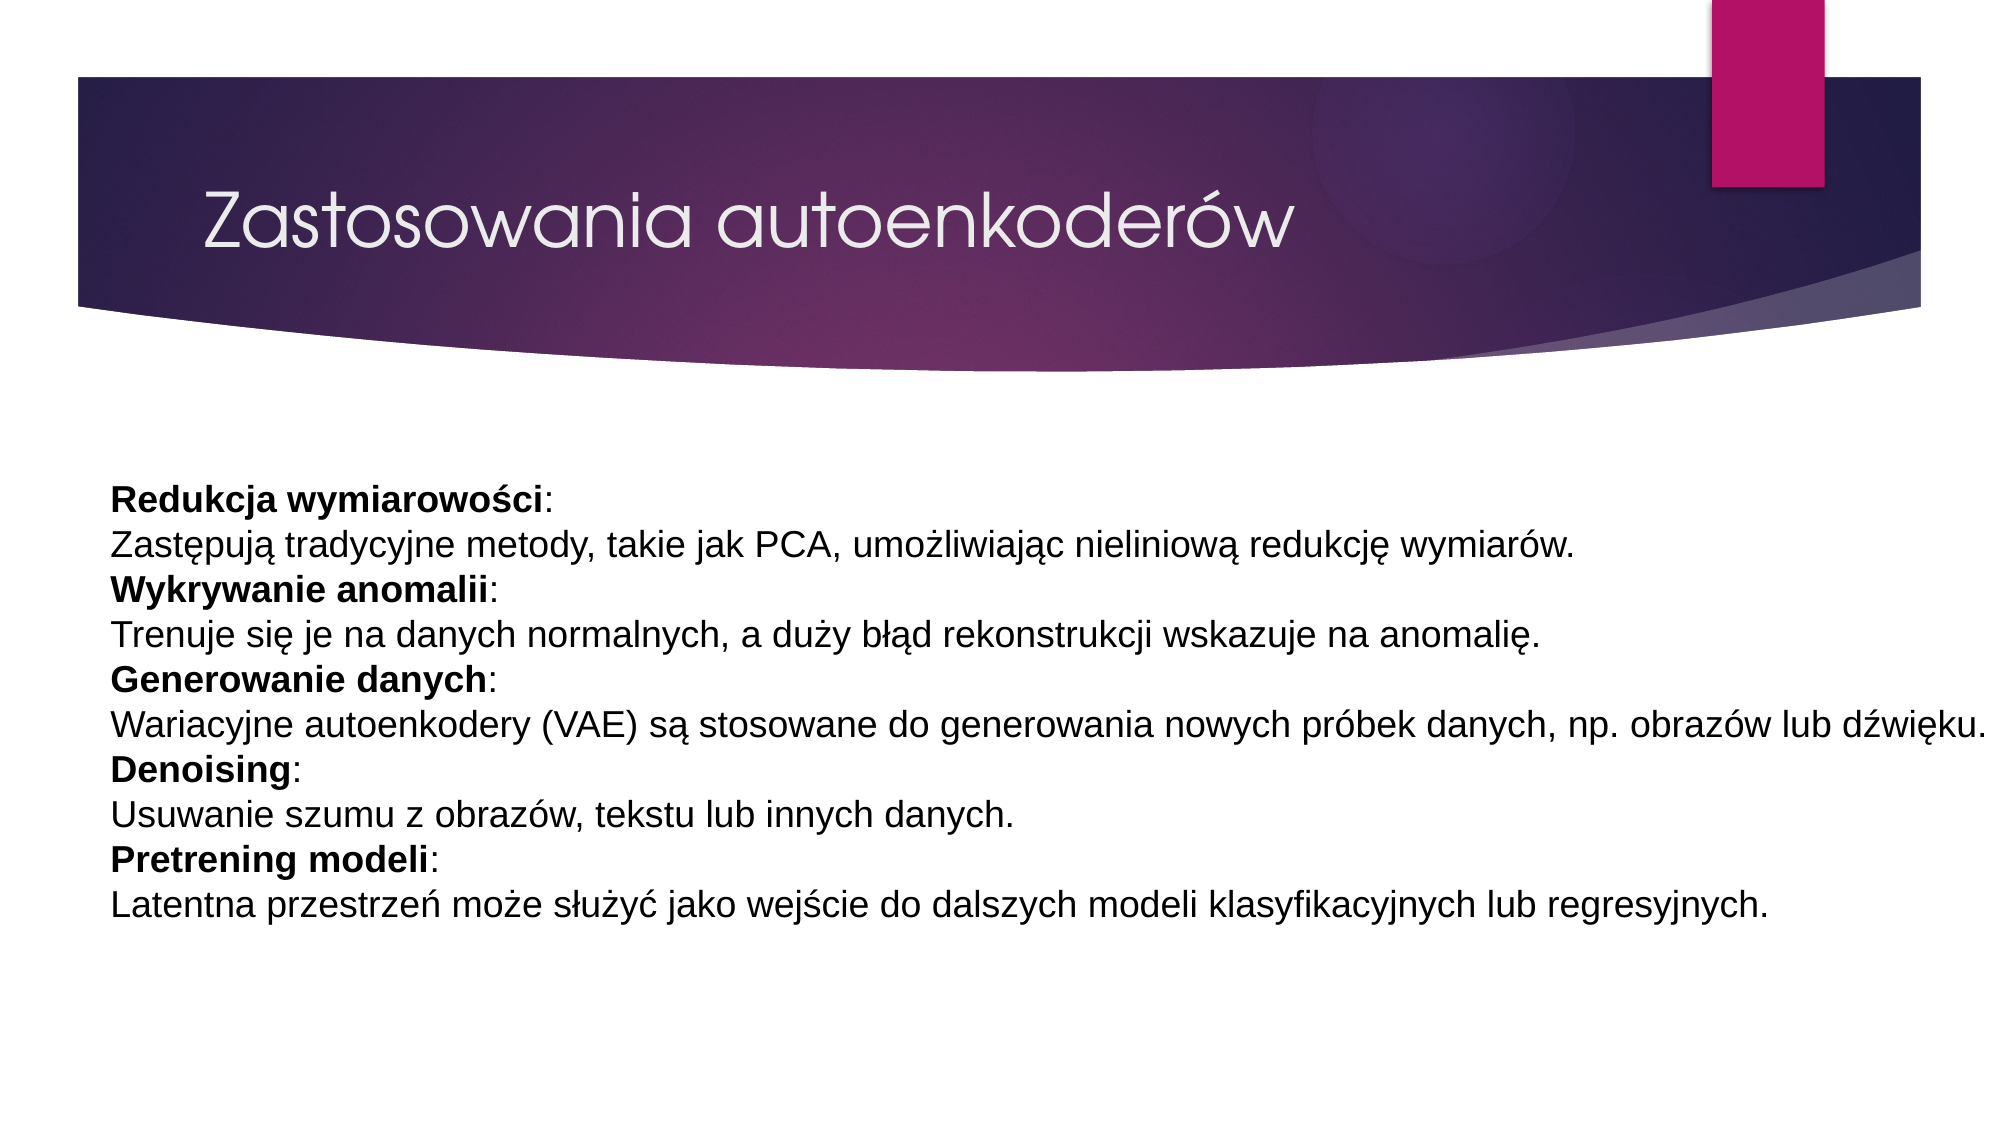

# Zastosowania autoenkoderów
Redukcja wymiarowości:
Zastępują tradycyjne metody, takie jak PCA, umożliwiając nieliniową redukcję wymiarów.
Wykrywanie anomalii:
Trenuje się je na danych normalnych, a duży błąd rekonstrukcji wskazuje na anomalię.
Generowanie danych:
Wariacyjne autoenkodery (VAE) są stosowane do generowania nowych próbek danych, np. obrazów lub dźwięku.
Denoising:
Usuwanie szumu z obrazów, tekstu lub innych danych.
Pretrening modeli:
Latentna przestrzeń może służyć jako wejście do dalszych modeli klasyfikacyjnych lub regresyjnych.